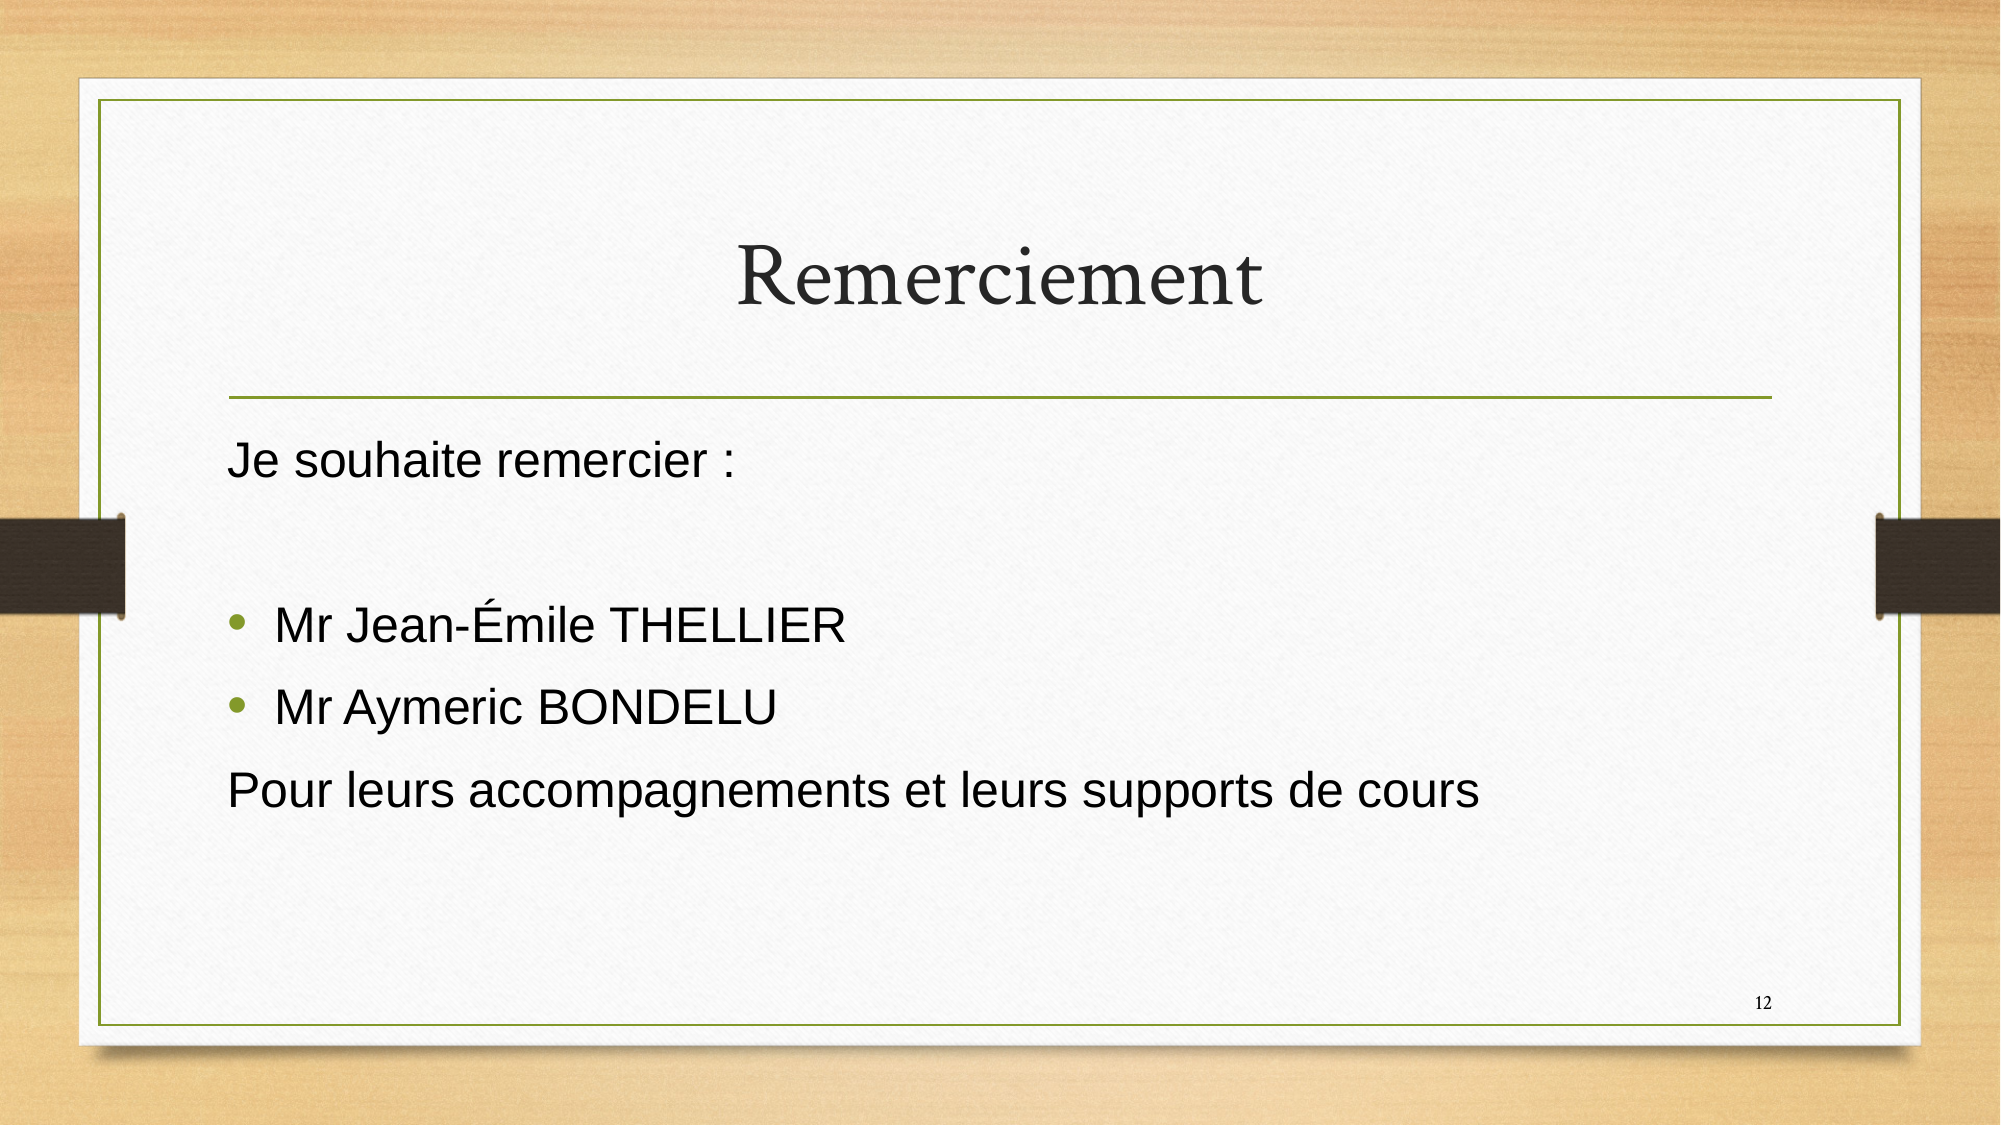

# Remerciement
Je souhaite remercier :

Mr Jean-Émile THELLIER
Mr Aymeric BONDELU
Pour leurs accompagnements et leurs supports de cours

12